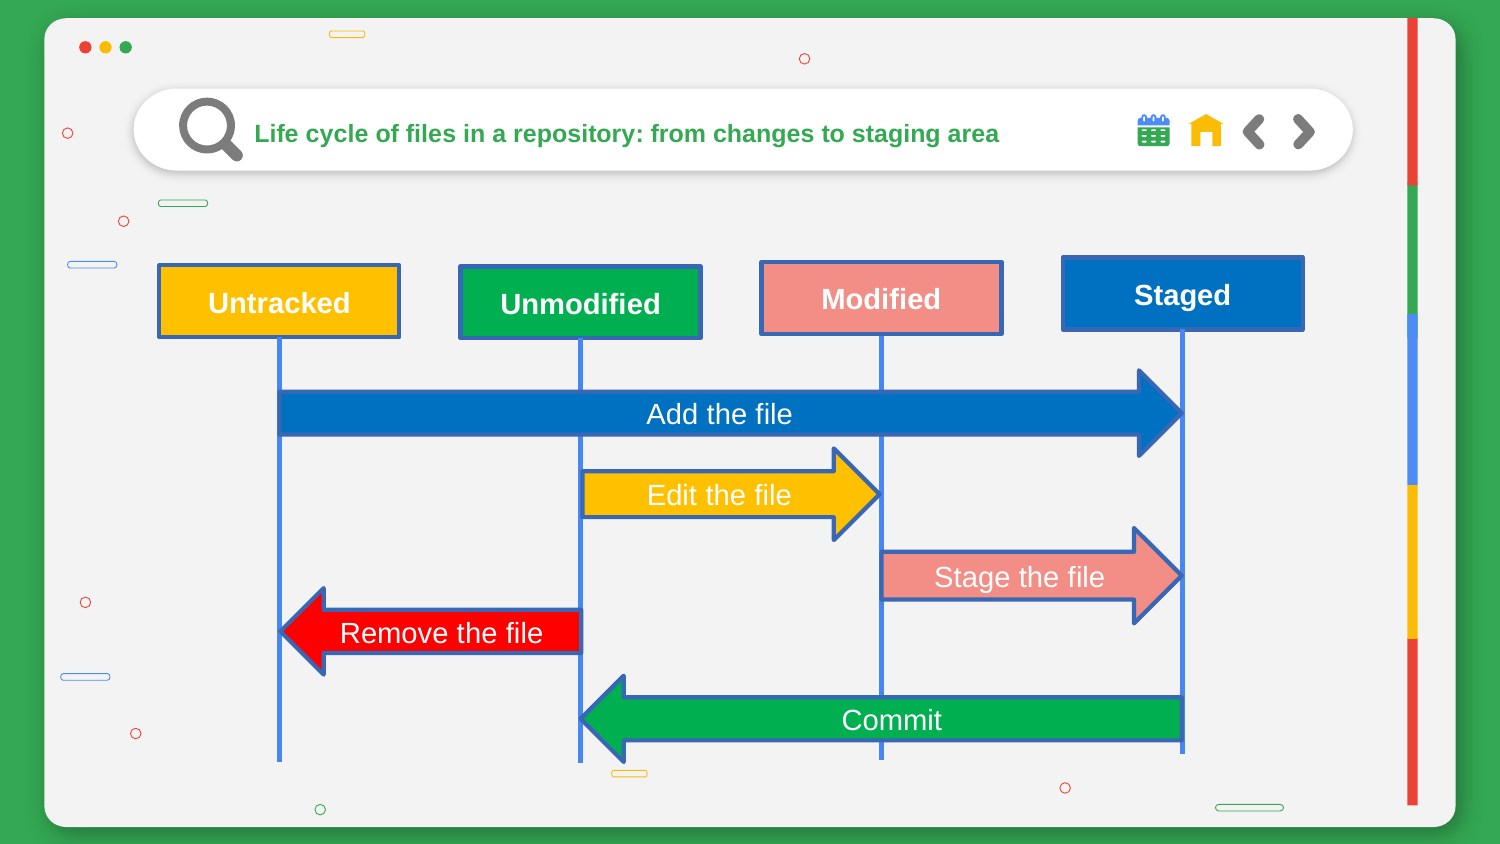

# Life cycle of files in a repository: from changes to staging area

Staged
Modified
Untracked
Unmodified
Add the file

Edit the file
Stage the file

Remove the file
Commit